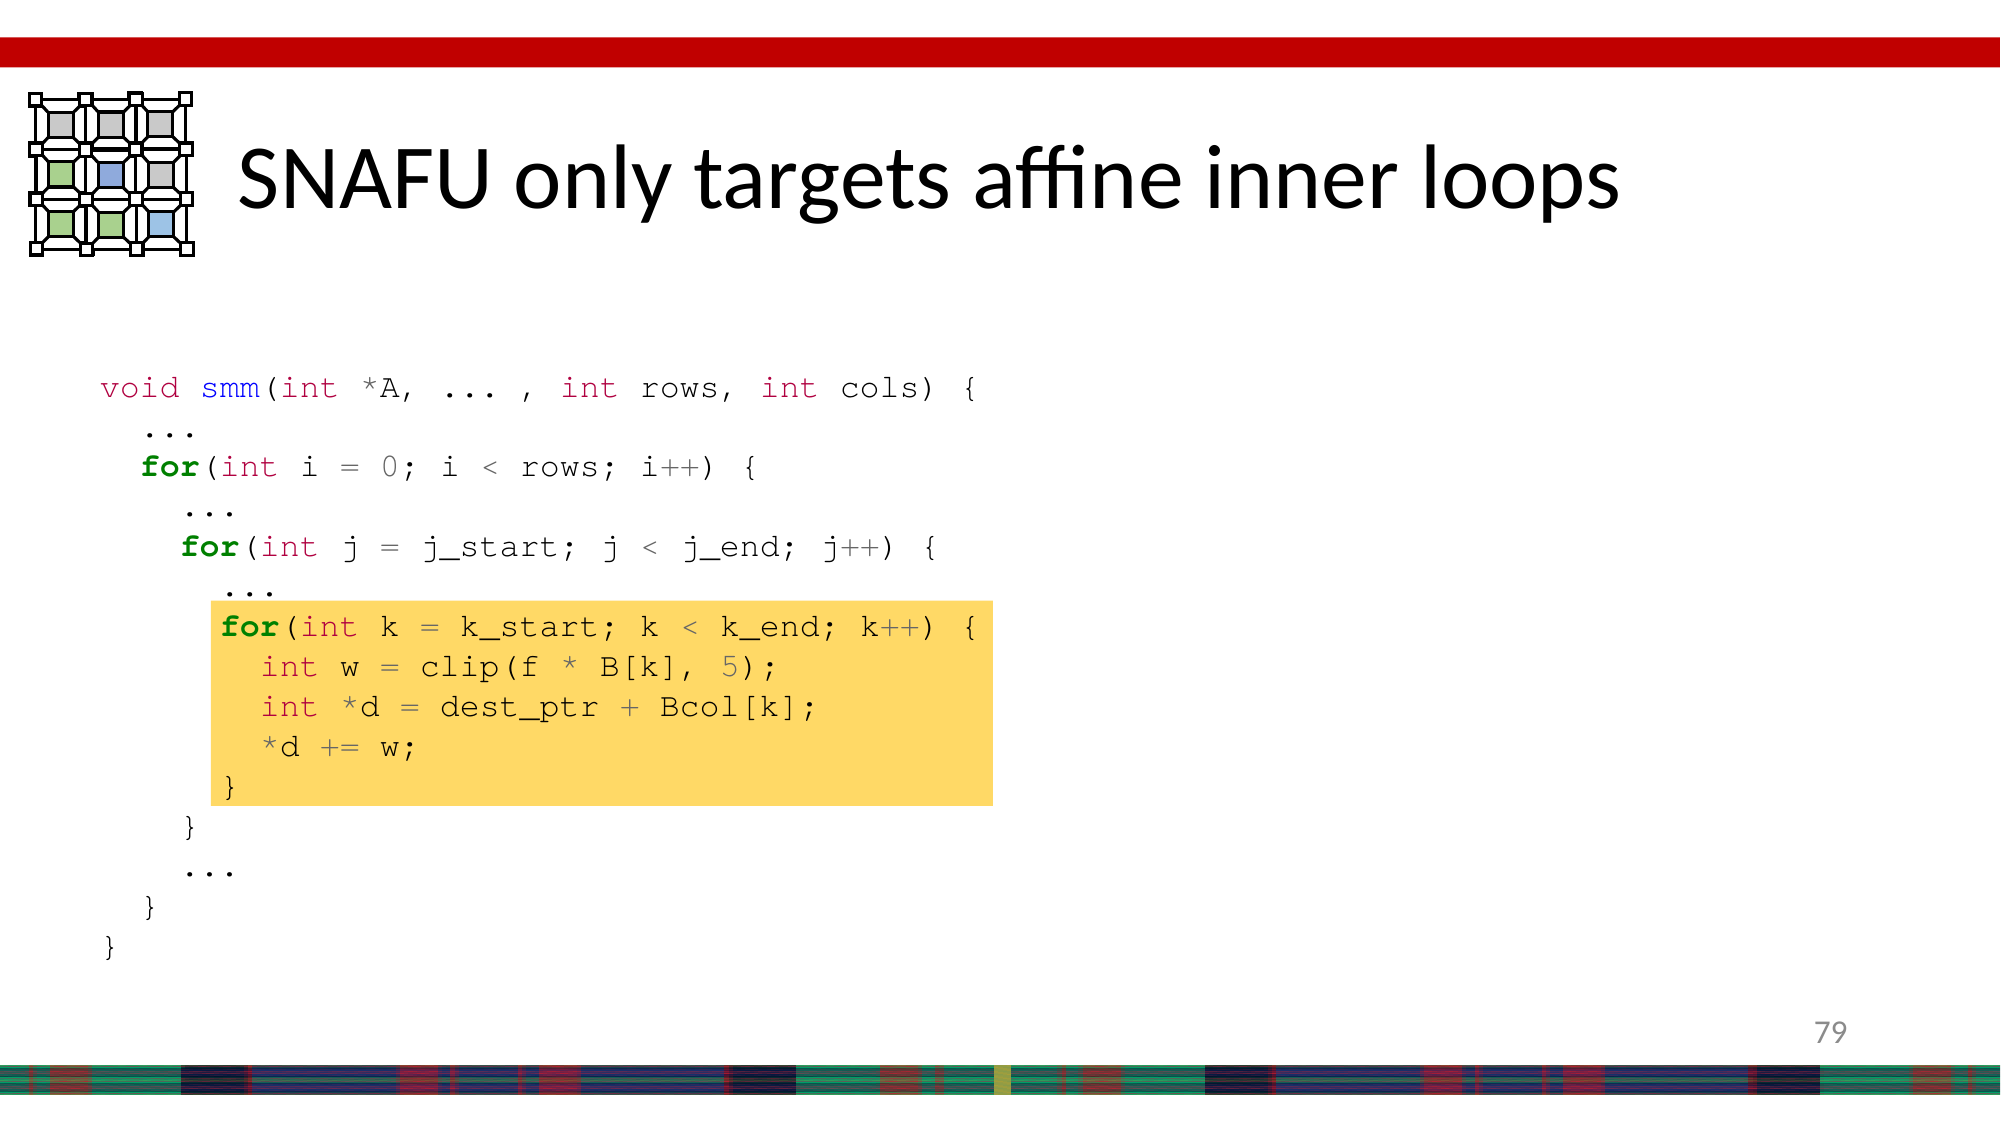

# SNAFU only targets affine inner loops

void smm(int *A, ... , int rows, int cols) {
  ...
  for(int i = 0; i < rows; i++) {
    ...
    for(int j = j_start; j < j_end; j++) {
      ...
      for(int k = k_start; k < k_end; k++) {
        int w = clip(f * B[k], 5);
        int *d = dest_ptr + Bcol[k];
        *d += w;
      }
    }
    ...
  }
}

79